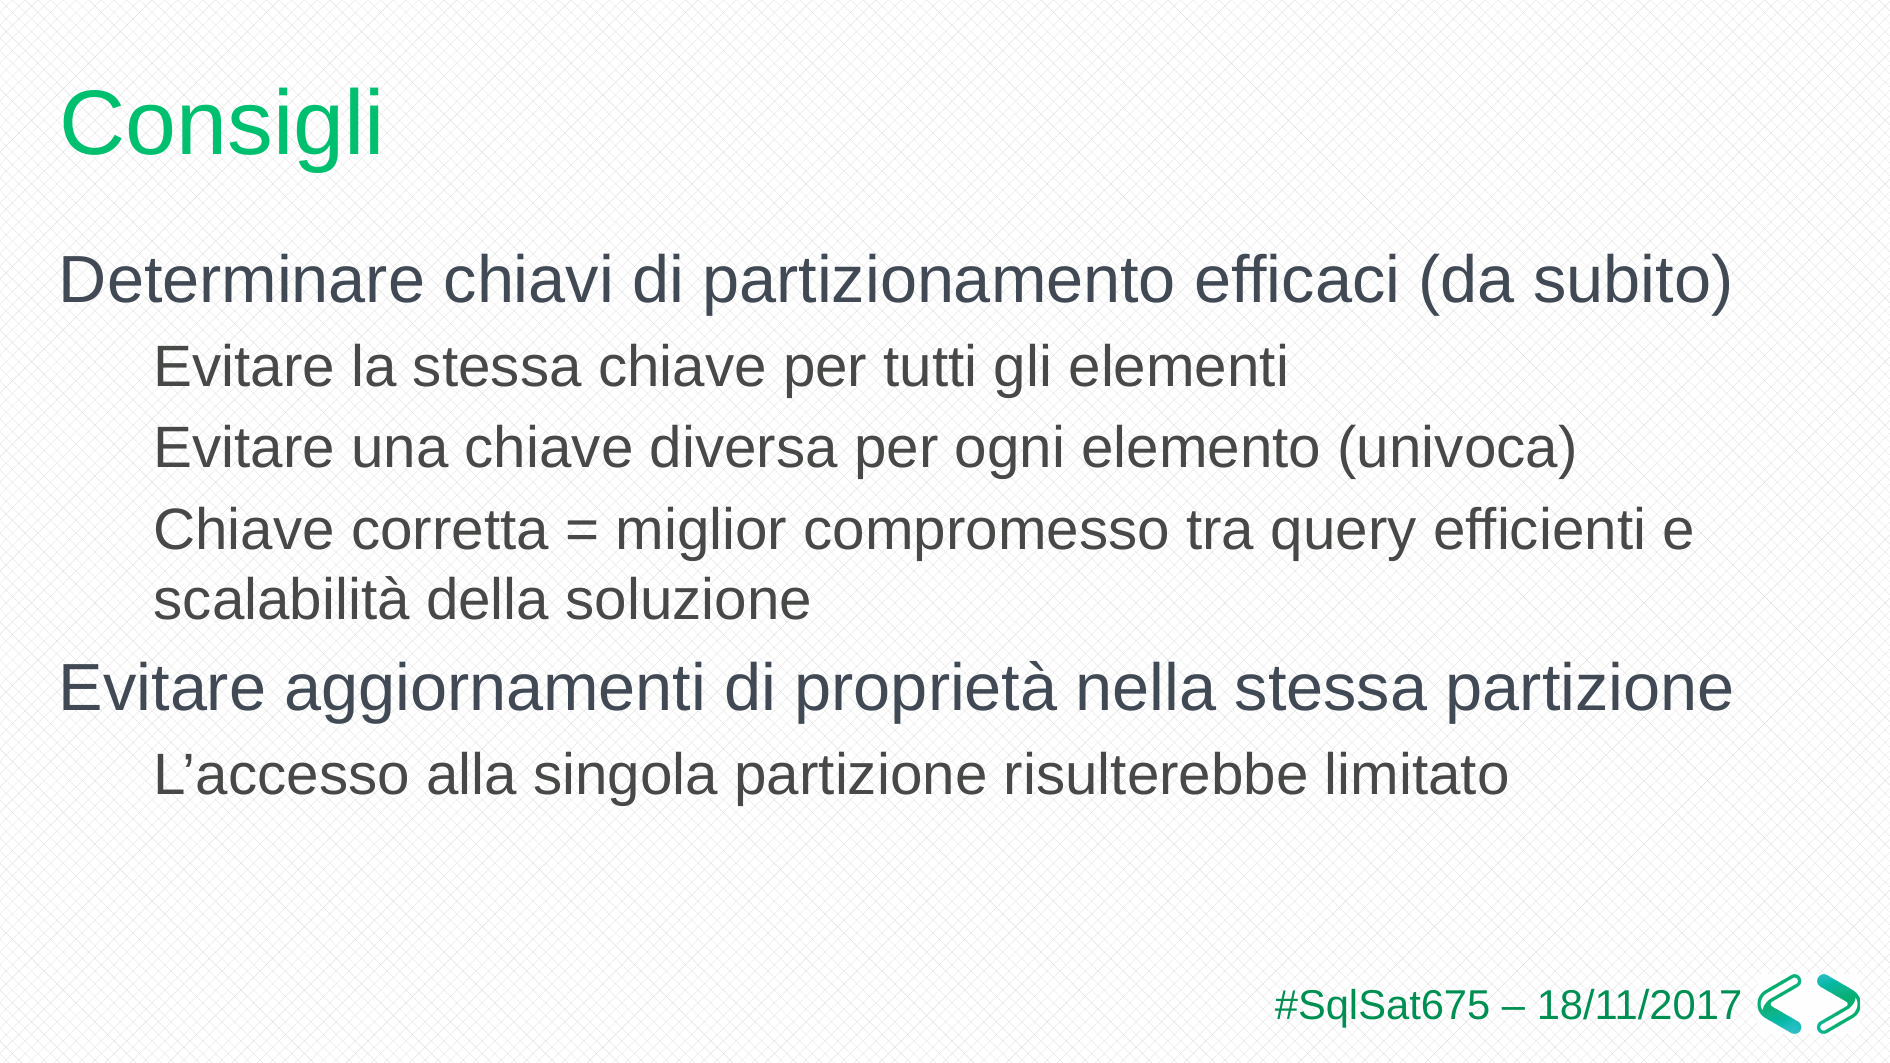

# Consigli
Determinare chiavi di partizionamento efficaci (da subito)
Evitare la stessa chiave per tutti gli elementi
Evitare una chiave diversa per ogni elemento (univoca)
Chiave corretta = miglior compromesso tra query efficienti e scalabilità della soluzione
Evitare aggiornamenti di proprietà nella stessa partizione
L’accesso alla singola partizione risulterebbe limitato